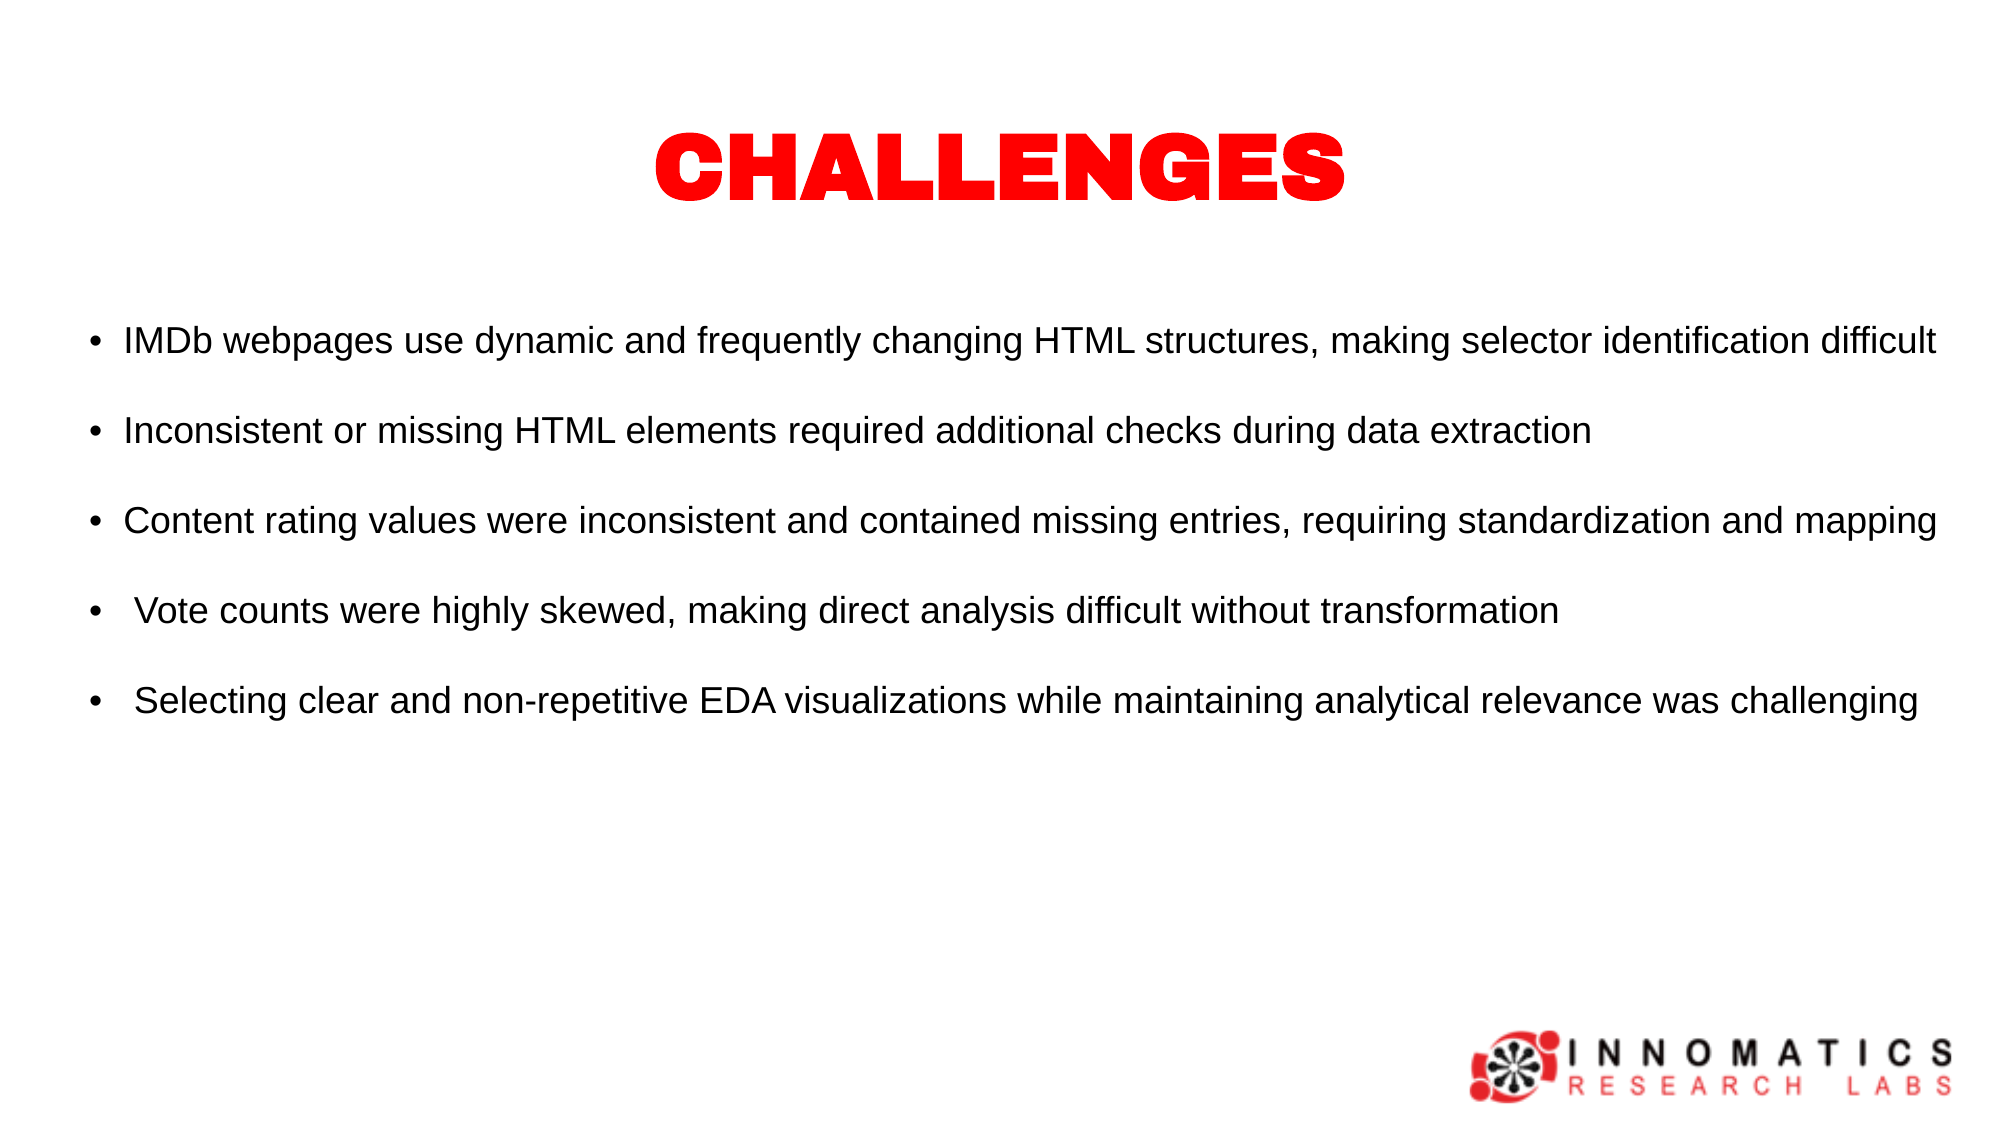

# CHALLENGES
•  IMDb webpages use dynamic and frequently changing HTML structures, making selector identification difficult

•  Inconsistent or missing HTML elements required additional checks during data extraction

•  Content rating values were inconsistent and contained missing entries, requiring standardization and mapping

•   Vote counts were highly skewed, making direct analysis difficult without transformation

•   Selecting clear and non-repetitive EDA visualizations while maintaining analytical relevance was challenging